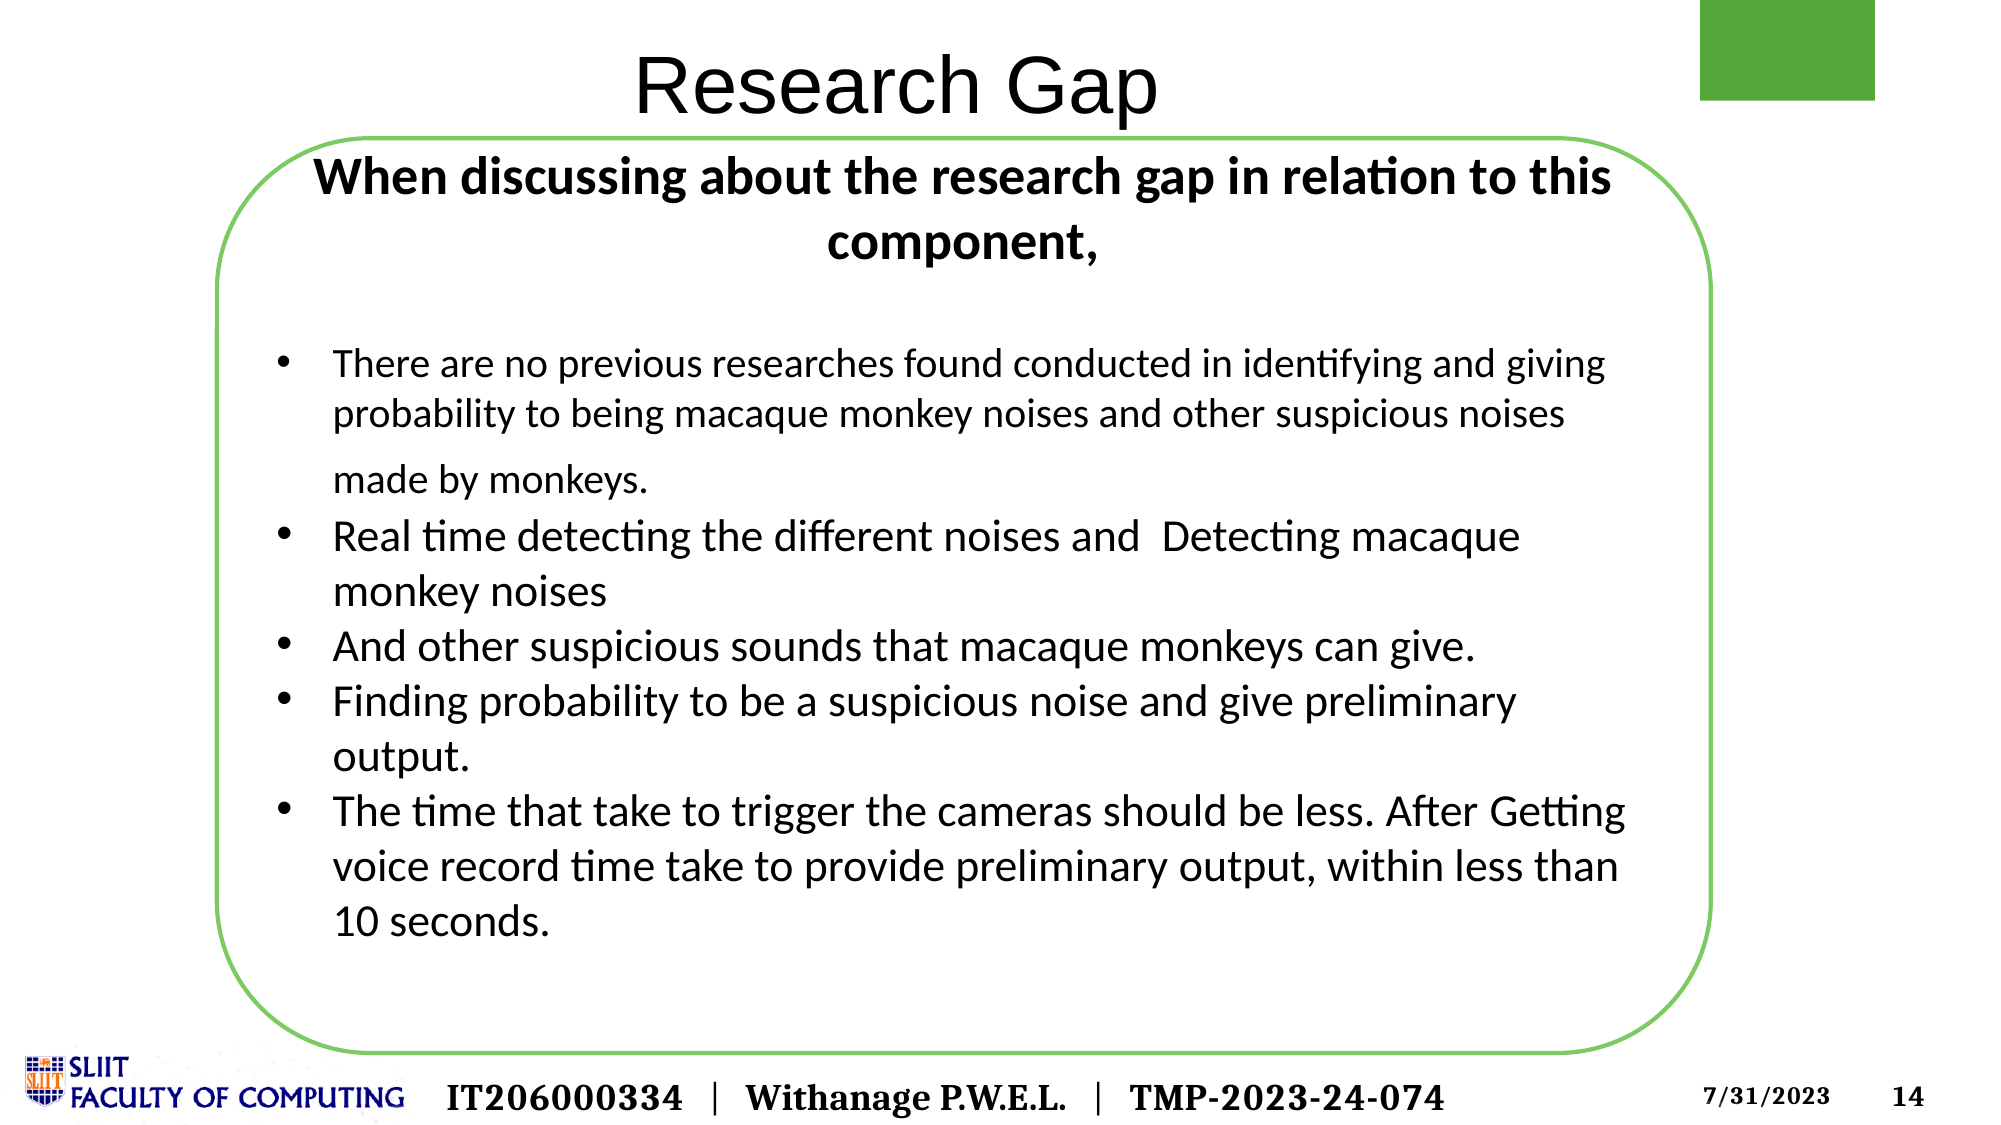

# Research Gap
When discussing about the research gap in relation to this component,

There are no previous researches found conducted in identifying and giving probability to being macaque monkey noises and other suspicious noises made by monkeys.
Real time detecting the different noises and  Detecting macaque monkey noises
And other suspicious sounds that macaque monkeys can give.
Finding probability to be a suspicious noise and give preliminary output.
The time that take to trigger the cameras should be less. After Getting voice record time take to provide preliminary output, within less than 10 seconds.

IT206000334   |   Withanage P.W.E.L.   |   TMP-2023-24-074